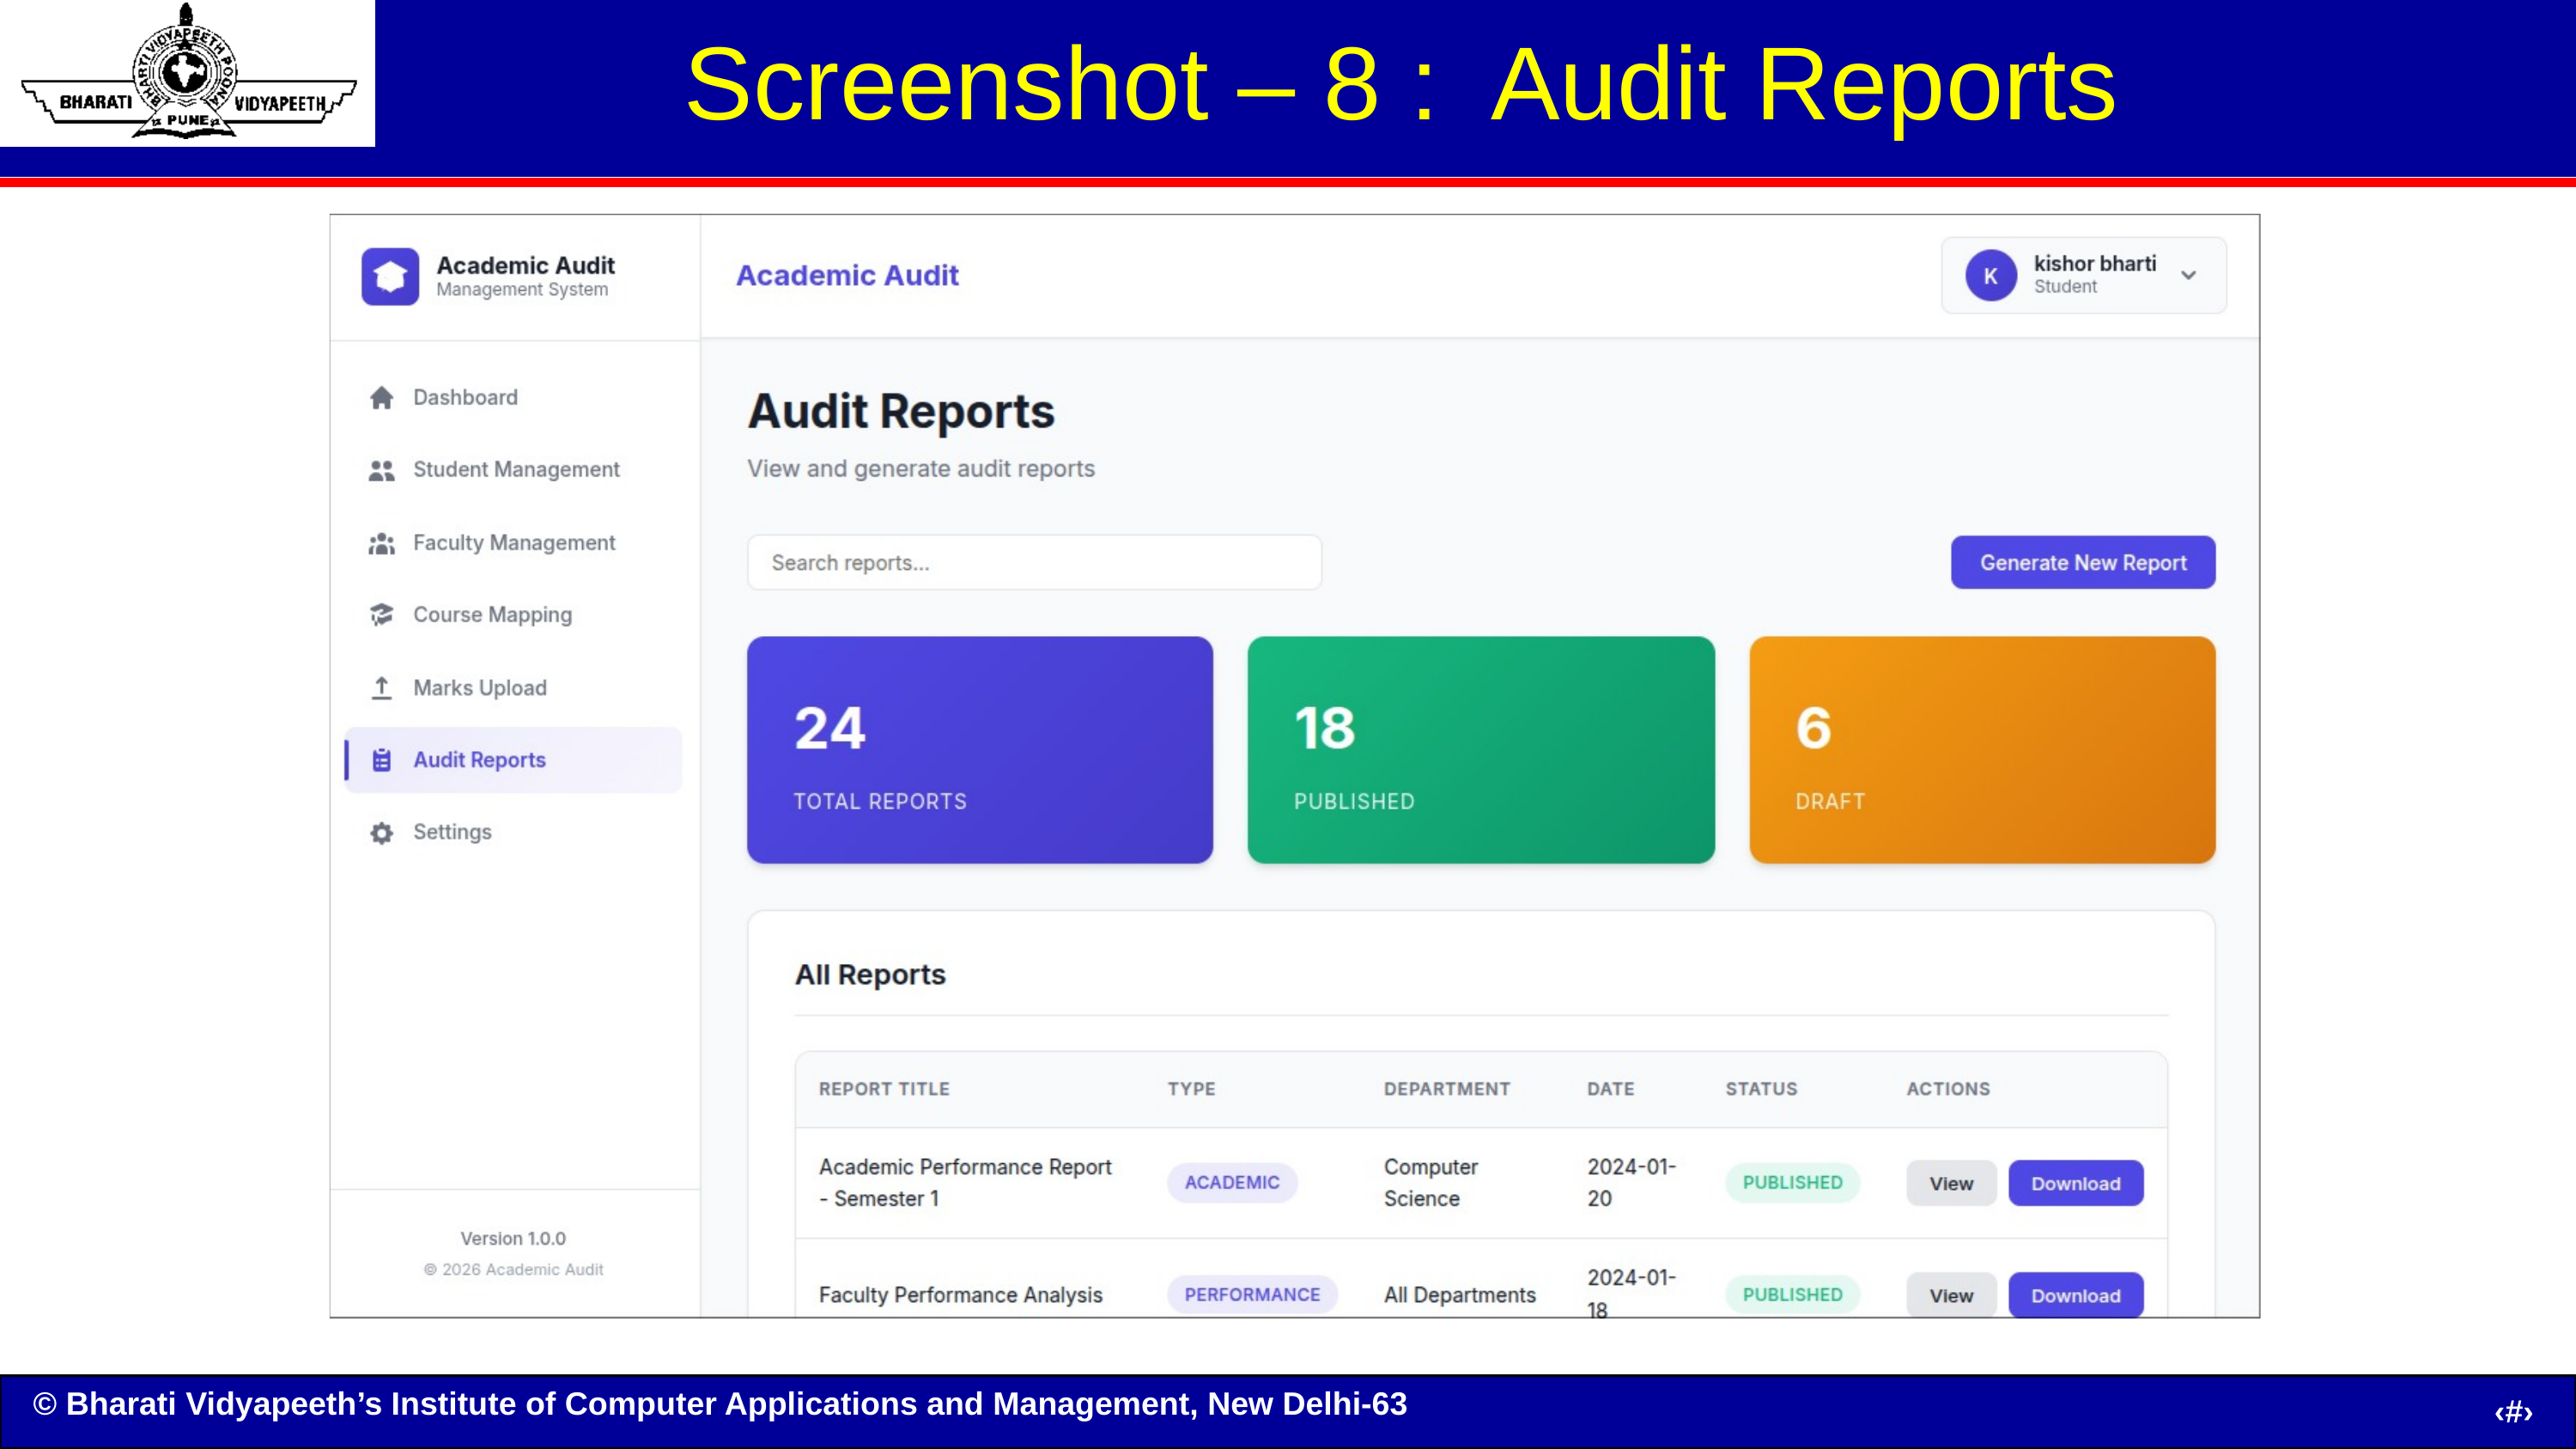

Screenshot – 8 :  Audit Reports

‹#›

        ‹#›
© Bharati Vidyapeeth’s Institute of Computer Applications and Management, New Delhi-63
© Bharati Vidyapeeth’s Institute of Computer Applications and Management, New Delhi-63